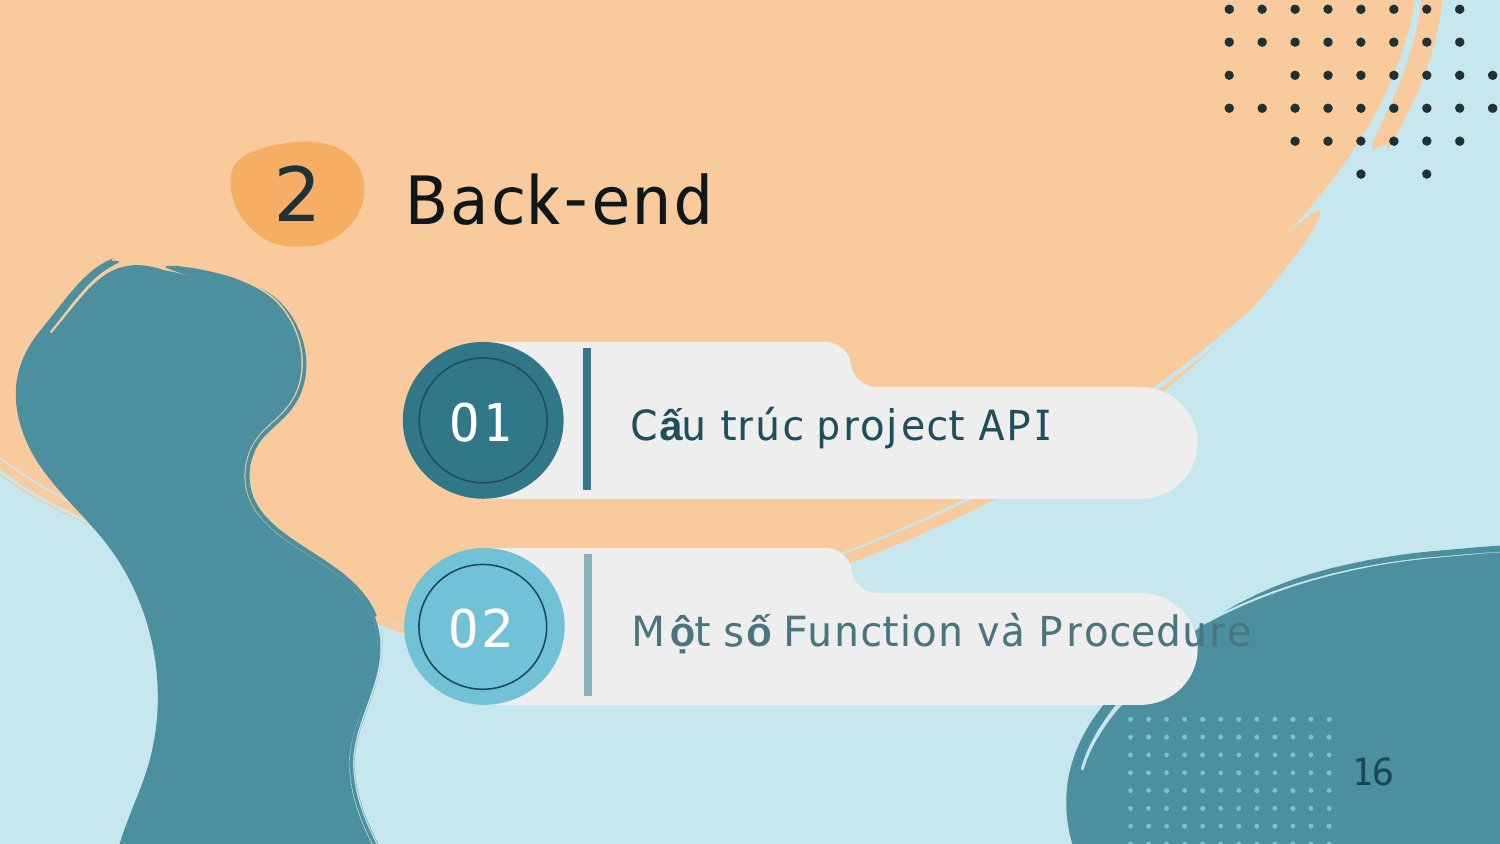

2

Back-end

01
Cấu trúc project API

02
Một số Function và Procedure

16